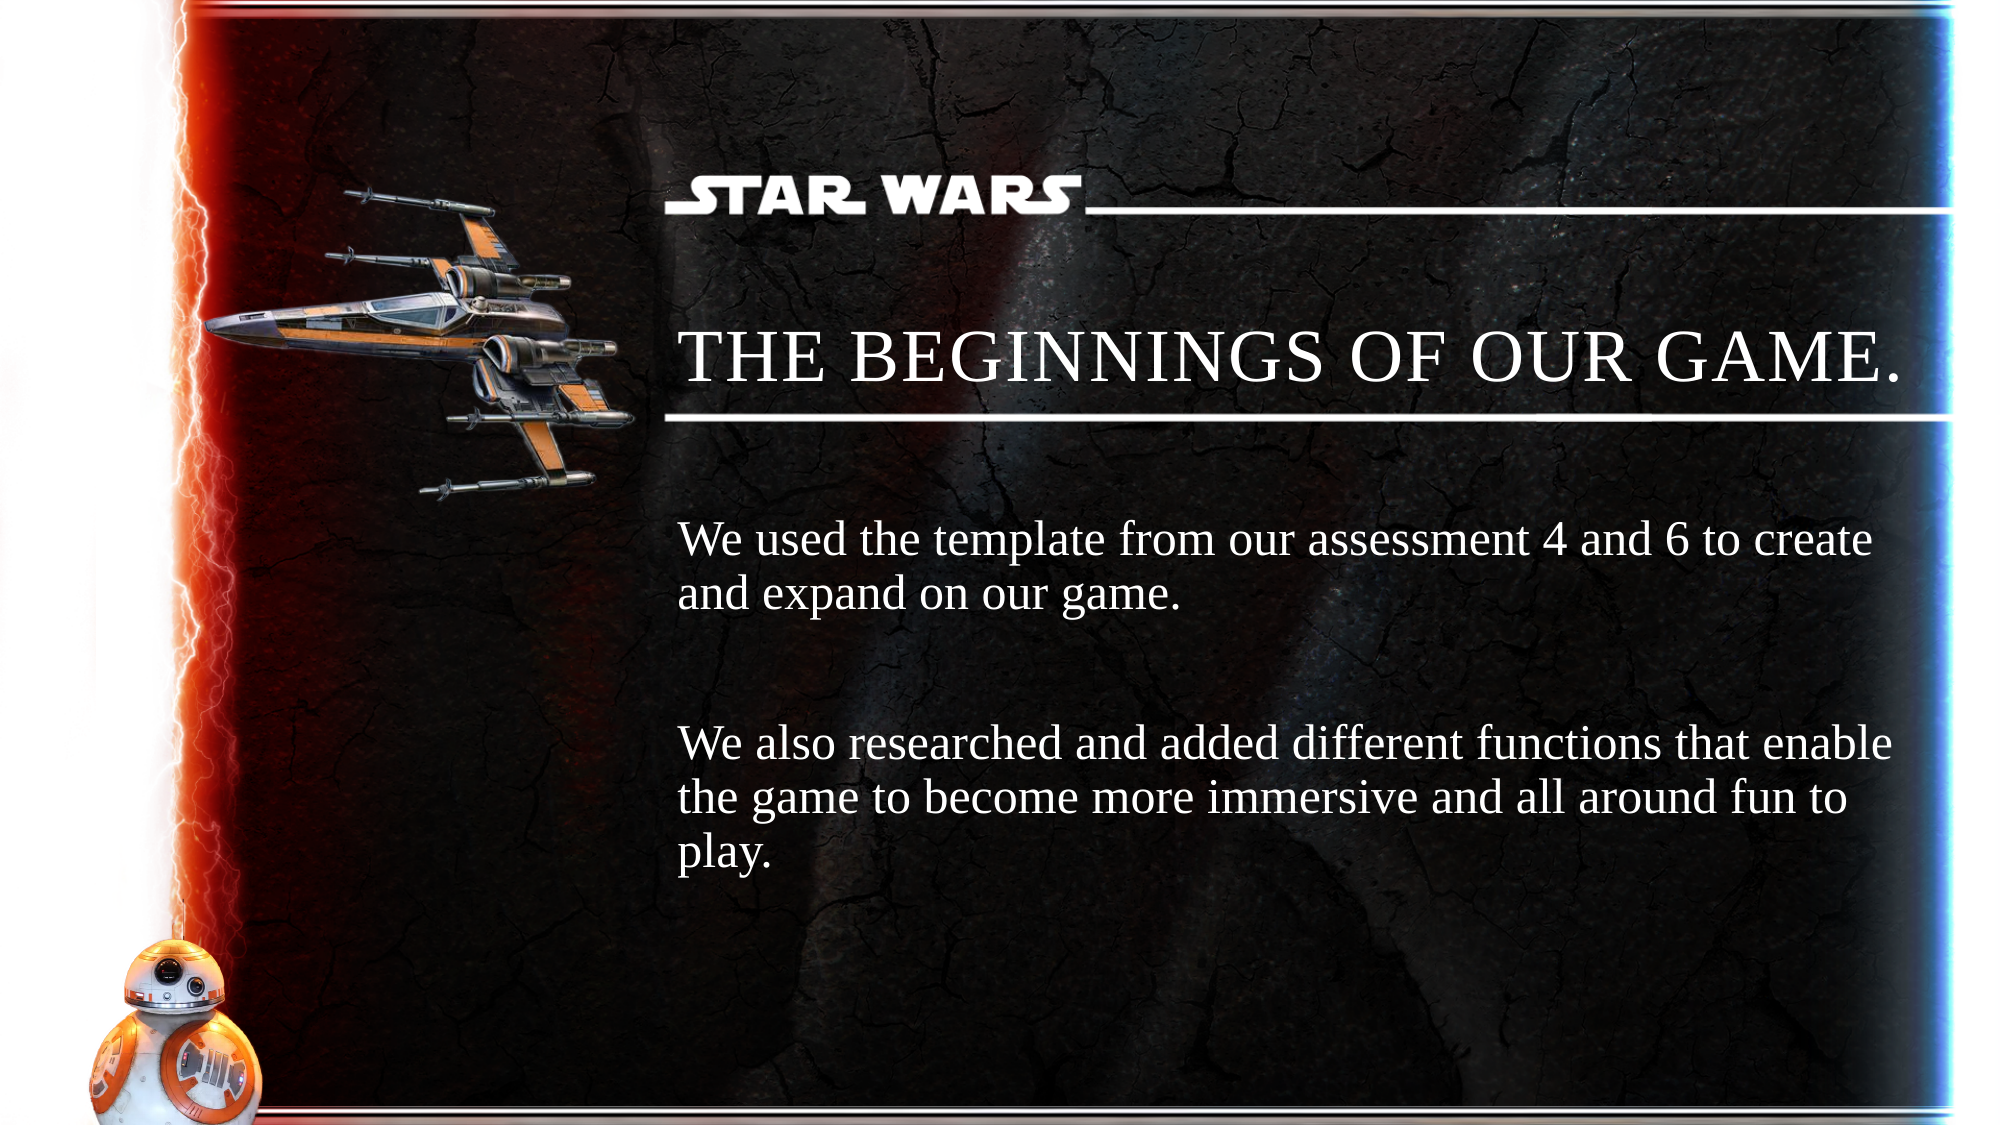

# The beginnings of our game.

We used the template from our assessment 4 and 6 to create and expand on our game.

We also researched and added different functions that enable the game to become more immersive and all around fun to play.